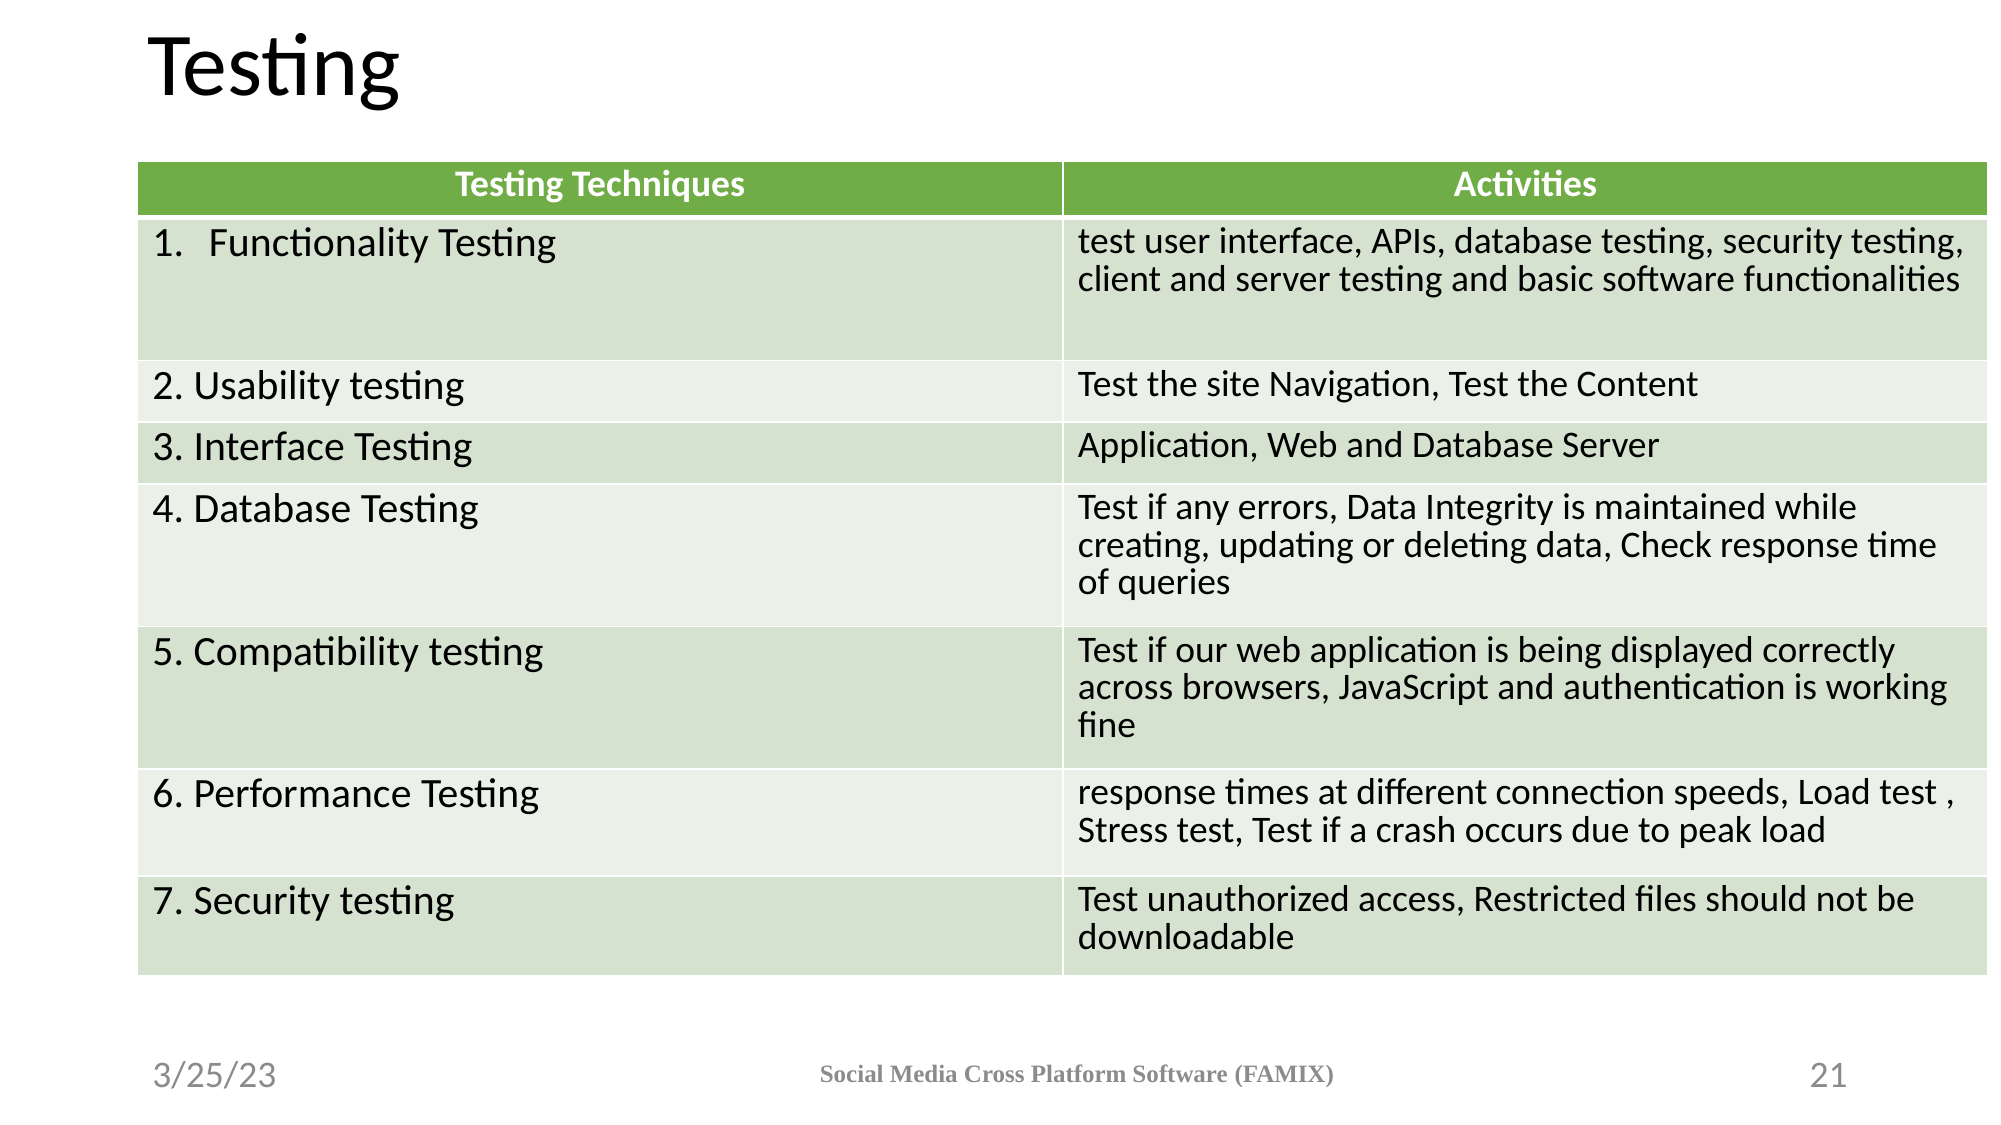

# Testing
| Testing Techniques | Activities |
| --- | --- |
| Functionality Testing | test user interface, APIs, database testing, security testing, client and server testing and basic software functionalities |
| 2. Usability testing | Test the site Navigation, Test the Content |
| 3. Interface Testing | Application, Web and Database Server |
| 4. Database Testing | Test if any errors, Data Integrity is maintained while creating, updating or deleting data, Check response time of queries |
| 5. Compatibility testing | Test if our web application is being displayed correctly across browsers, JavaScript and authentication is working fine |
| 6. Performance Testing | response times at different connection speeds, Load test , Stress test, Test if a crash occurs due to peak load |
| 7. Security testing | Test unauthorized access, Restricted files should not be downloadable |
3/25/23
Social Media Cross Platform Software (FAMIX)
21